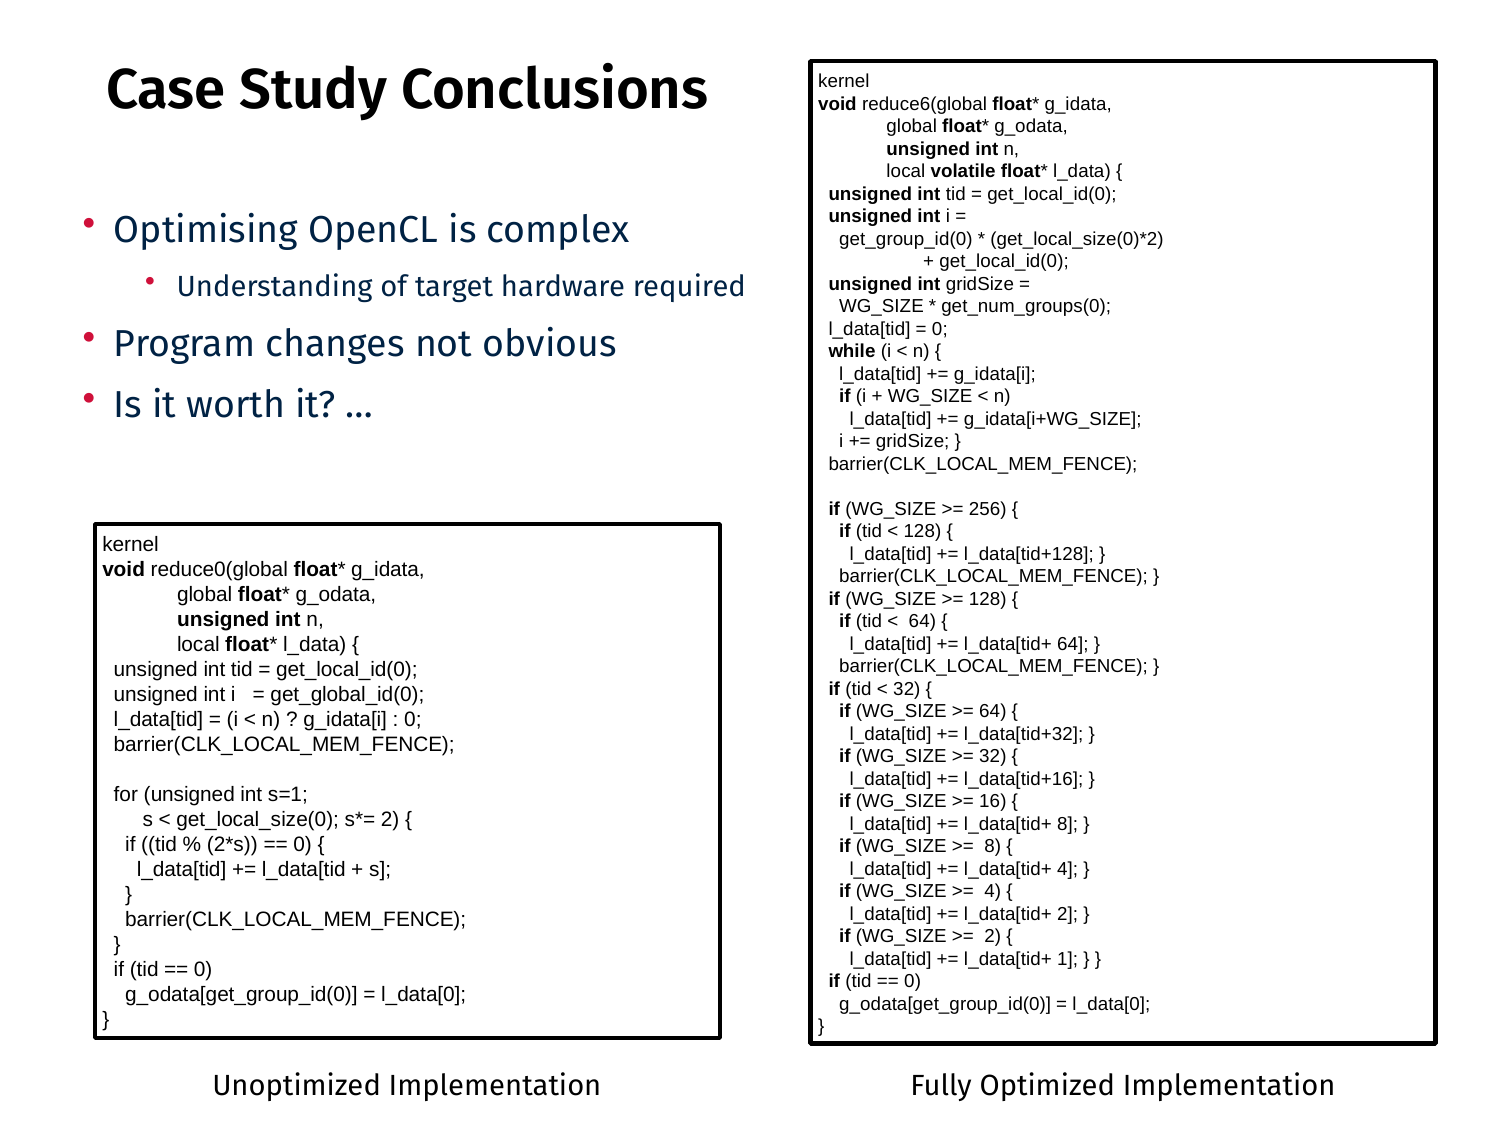

Case Study Conclusions
kernel
void reduce6(global float* g_idata,
             global float* g_odata,
             unsigned int n,
             local volatile float* l_data) {
  unsigned int tid = get_local_id(0);
  unsigned int i =
    get_group_id(0) * (get_local_size(0)*2)
                    + get_local_id(0);
  unsigned int gridSize =
    WG_SIZE * get_num_groups(0);
  l_data[tid] = 0;
  while (i < n) {
    l_data[tid] += g_idata[i];
    if (i + WG_SIZE < n)
      l_data[tid] += g_idata[i+WG_SIZE];
    i += gridSize; }
  barrier(CLK_LOCAL_MEM_FENCE);

  if (WG_SIZE >= 256) {
    if (tid < 128) {
      l_data[tid] += l_data[tid+128]; }
    barrier(CLK_LOCAL_MEM_FENCE); }
  if (WG_SIZE >= 128) {
    if (tid <  64) {
      l_data[tid] += l_data[tid+ 64]; }
    barrier(CLK_LOCAL_MEM_FENCE); }
  if (tid < 32) {
    if (WG_SIZE >= 64) {
      l_data[tid] += l_data[tid+32]; }
    if (WG_SIZE >= 32) {
      l_data[tid] += l_data[tid+16]; }
    if (WG_SIZE >= 16) {
      l_data[tid] += l_data[tid+ 8]; }
    if (WG_SIZE >=  8) {
      l_data[tid] += l_data[tid+ 4]; }
    if (WG_SIZE >=  4) {
      l_data[tid] += l_data[tid+ 2]; }
    if (WG_SIZE >=  2) {
      l_data[tid] += l_data[tid+ 1]; } }
  if (tid == 0)
    g_odata[get_group_id(0)] = l_data[0];
}
Optimising OpenCL is complex
Understanding of target hardware required
Program changes not obvious
Is it worth it? …
kernel
void reduce0(global float* g_idata,
             global float* g_odata,
             unsigned int n,
             local float* l_data) {
  unsigned int tid = get_local_id(0);
  unsigned int i   = get_global_id(0);
  l_data[tid] = (i < n) ? g_idata[i] : 0;
  barrier(CLK_LOCAL_MEM_FENCE);

  for (unsigned int s=1;
       s < get_local_size(0); s*= 2) {
    if ((tid % (2*s)) == 0) {
      l_data[tid] += l_data[tid + s];
    }
    barrier(CLK_LOCAL_MEM_FENCE);
  }
  if (tid == 0)
    g_odata[get_group_id(0)] = l_data[0];
}

Unoptimized Implementation
Fully Optimized Implementation